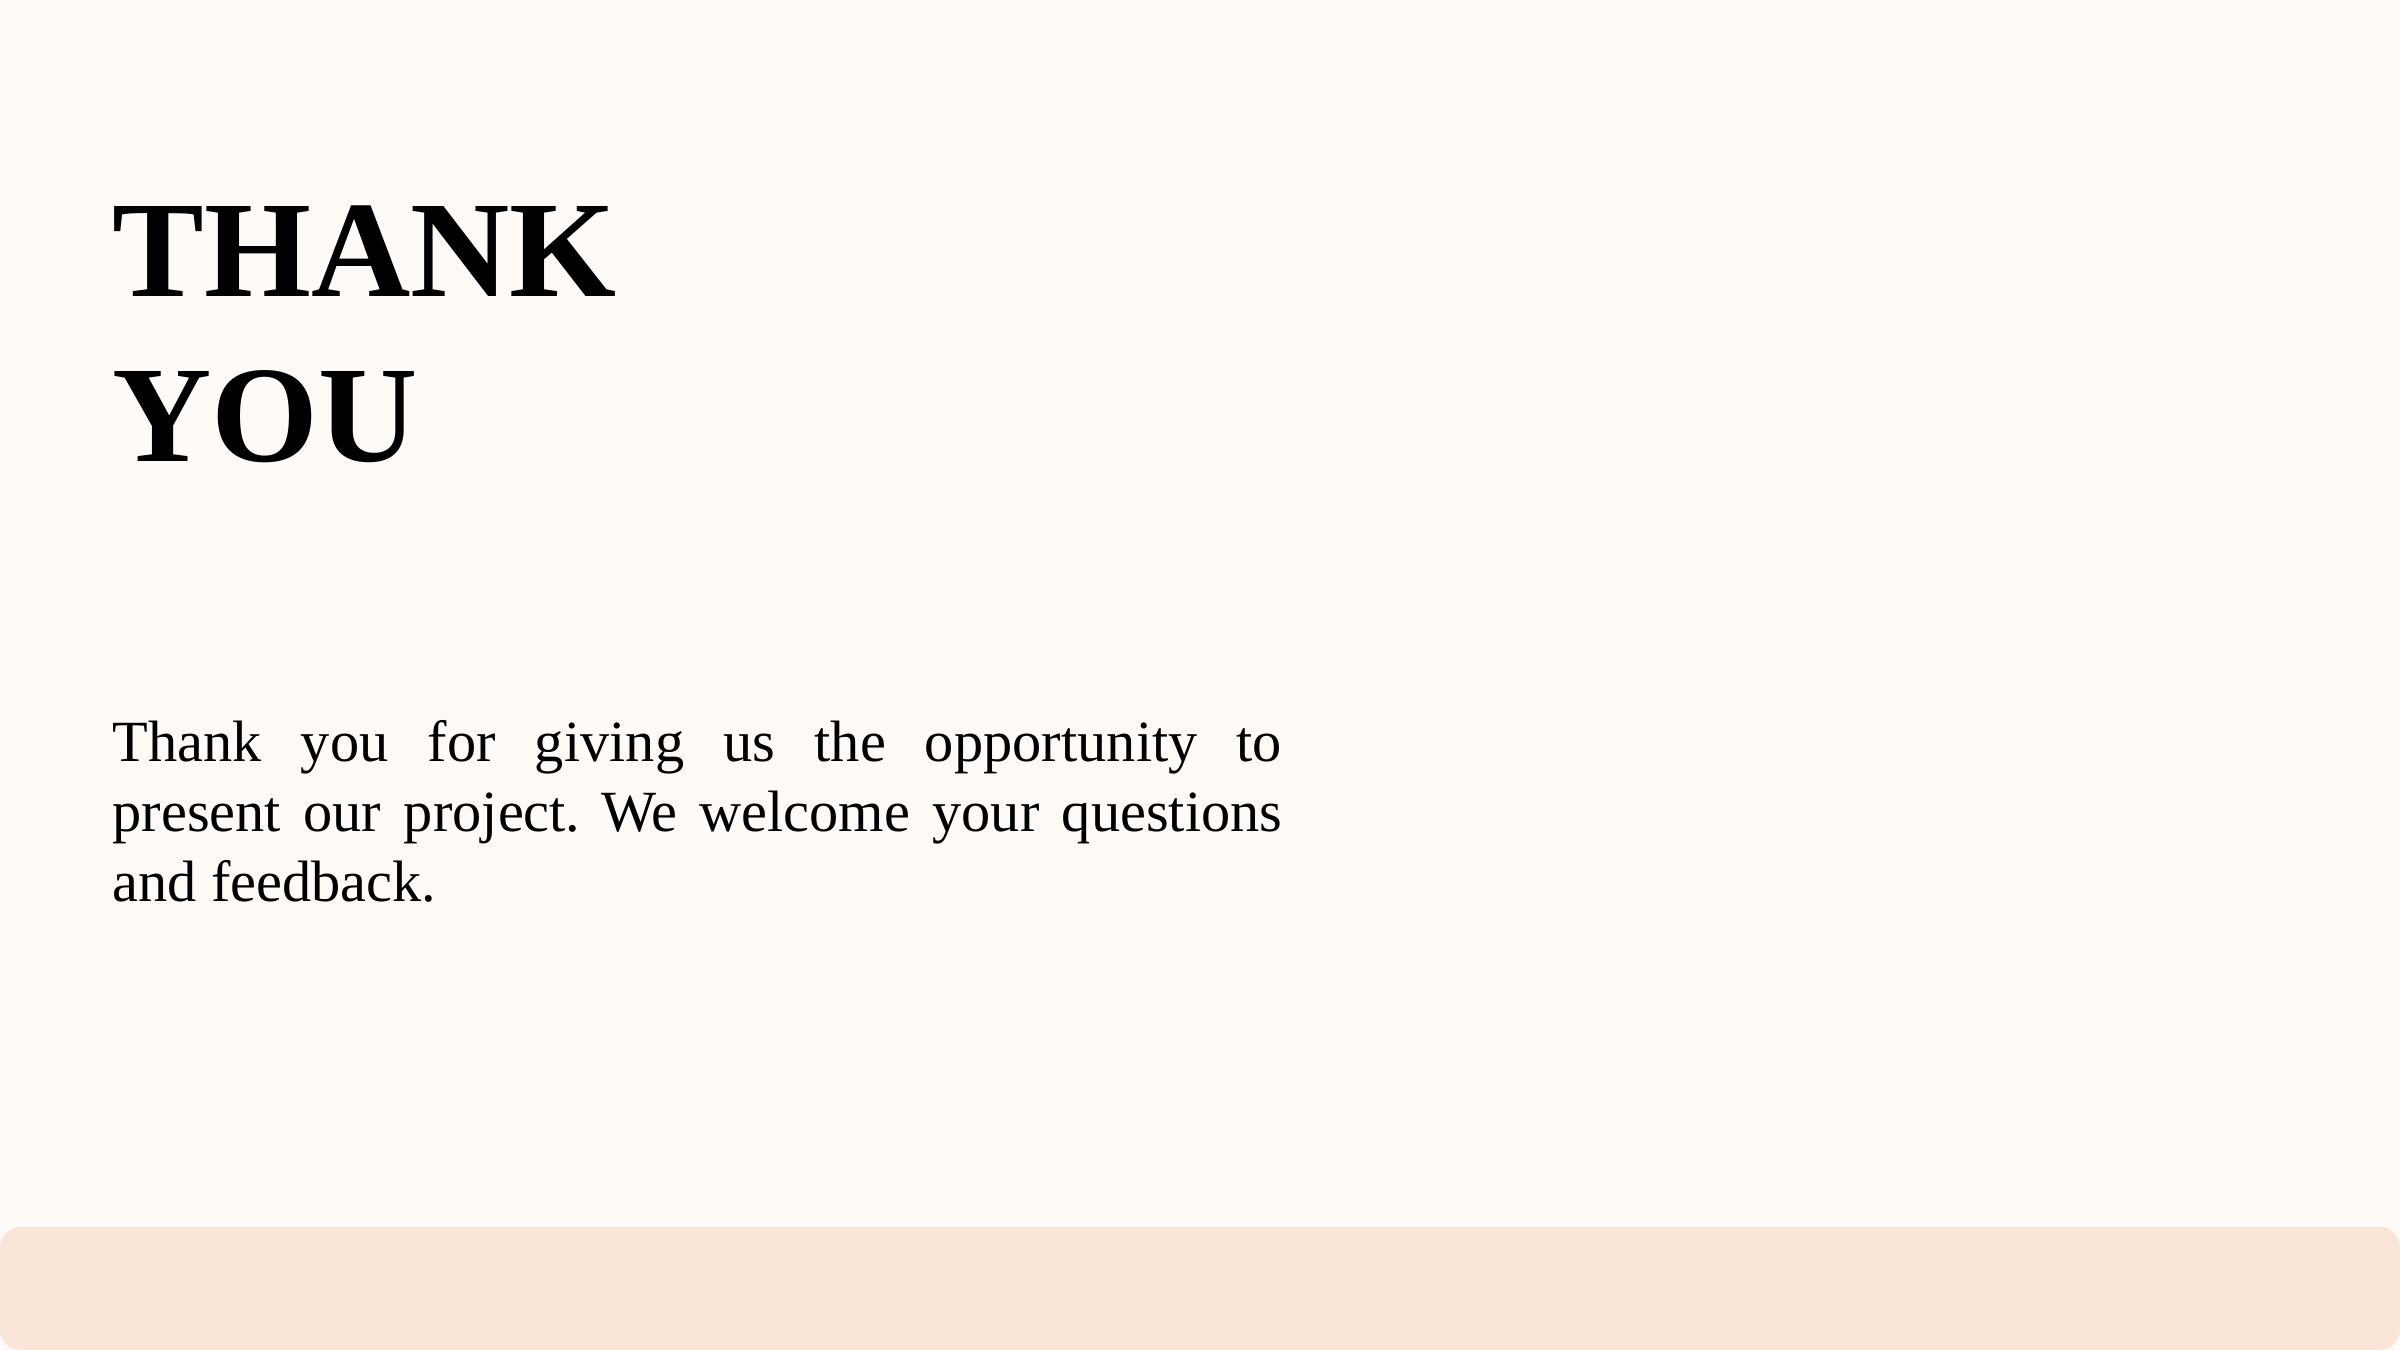

THANK
YOU
Thank you for giving us the opportunity to present our project. We welcome your questions and feedback.